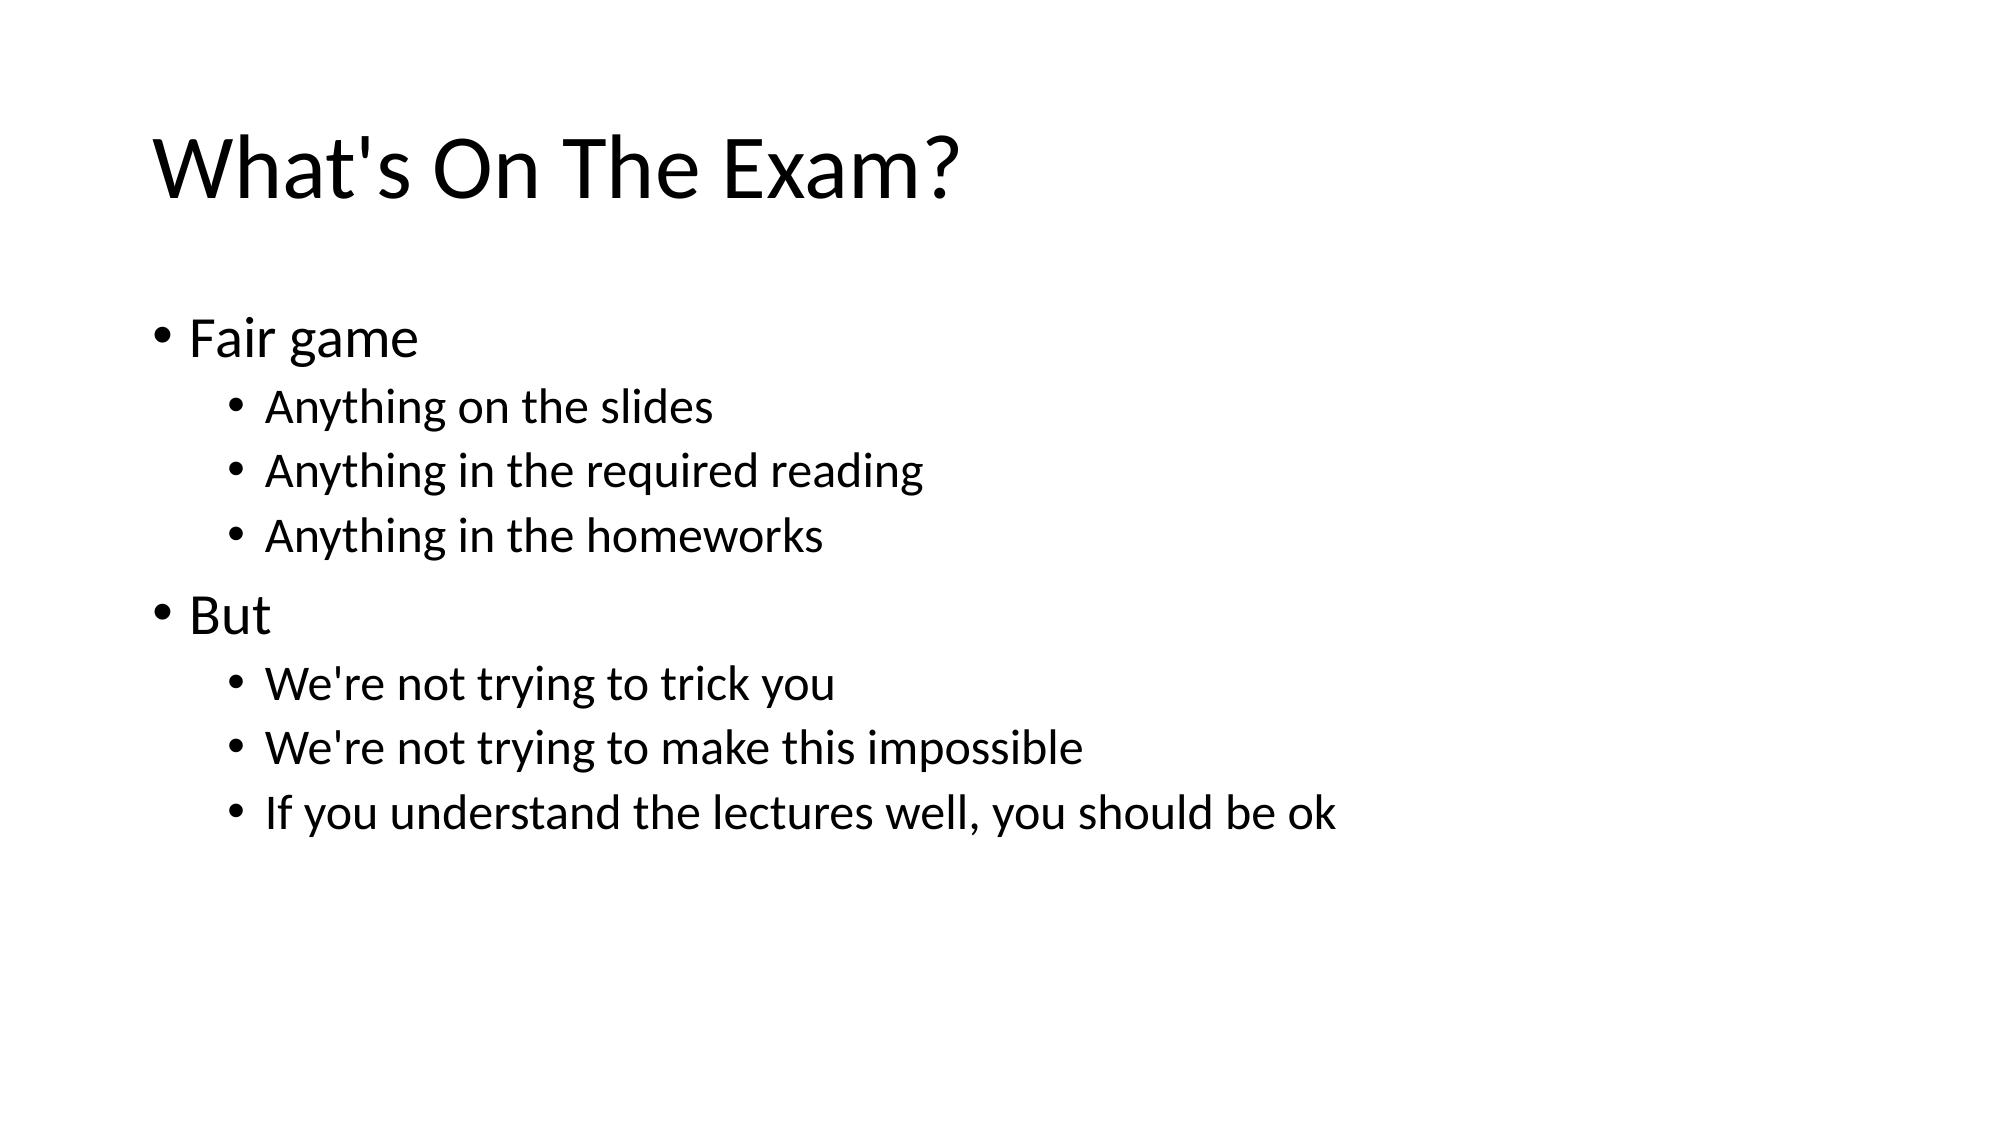

# What's On The Exam?
Fair game
Anything on the slides
Anything in the required reading
Anything in the homeworks
But
We're not trying to trick you
We're not trying to make this impossible
If you understand the lectures well, you should be ok